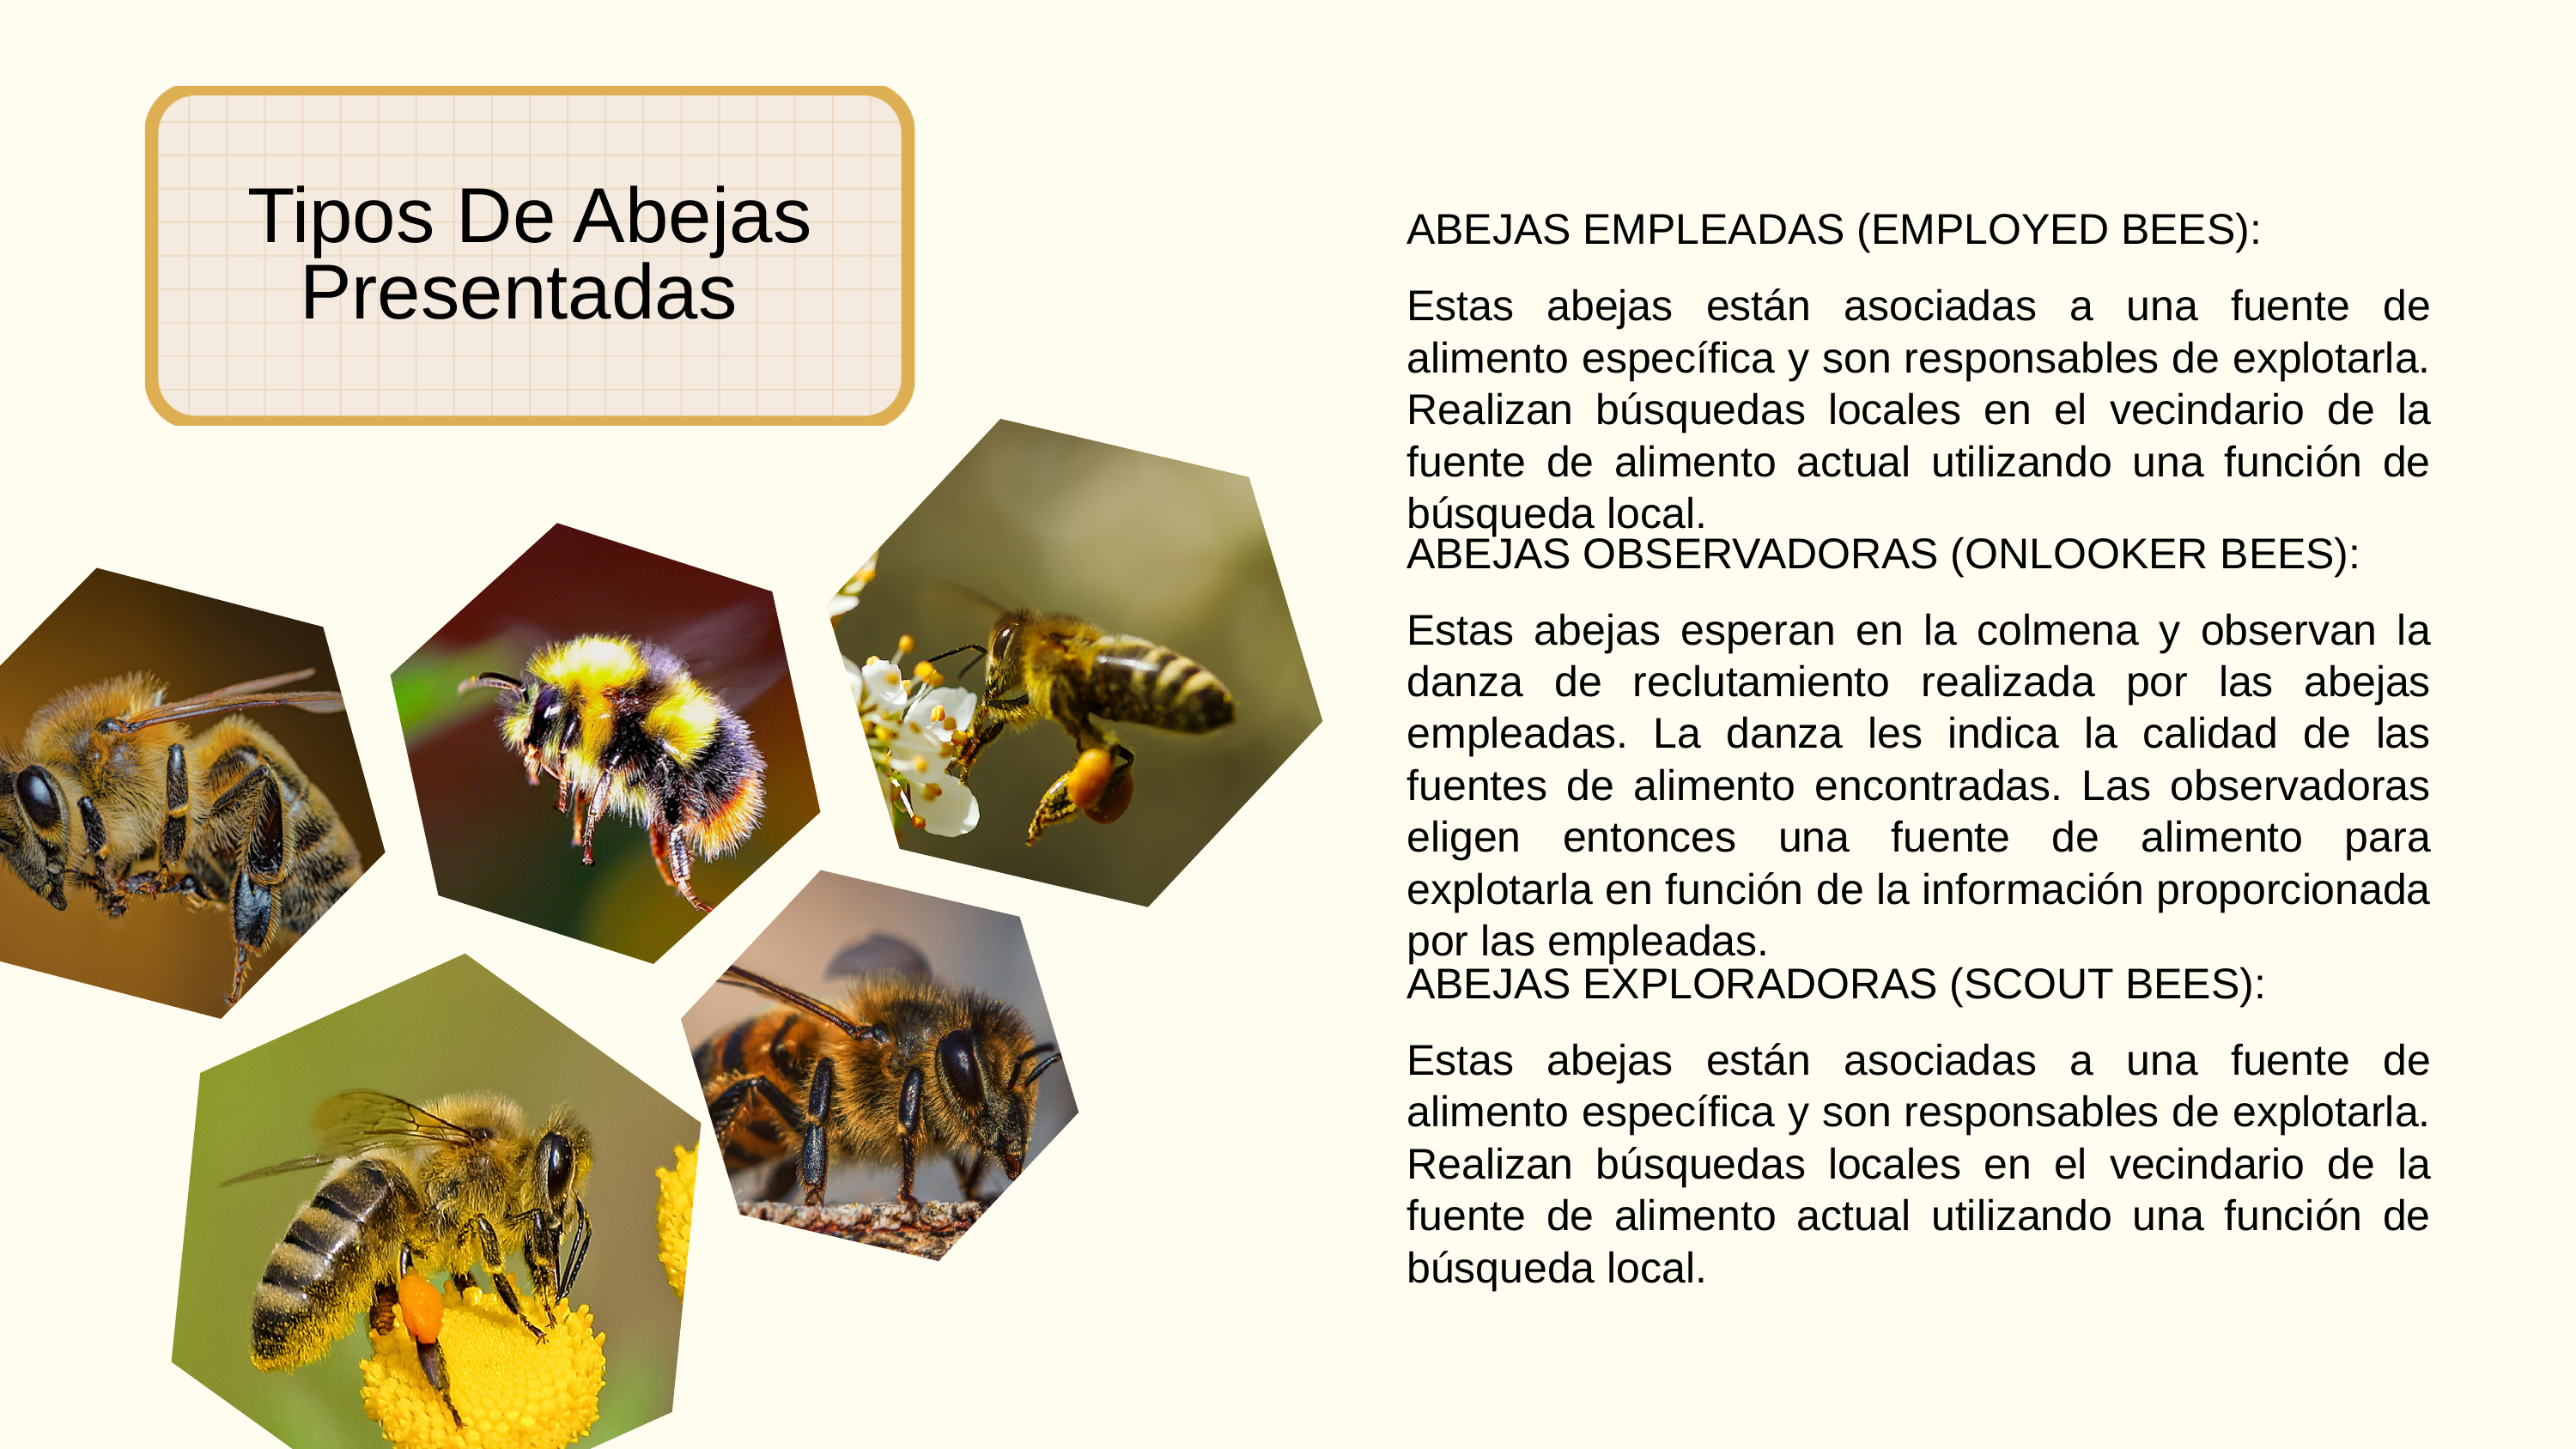

Tipos De Abejas
Presentadas
ABEJAS EMPLEADAS (EMPLOYED BEES):
Estas abejas están asociadas a una fuente de alimento específica y son responsables de explotarla. Realizan búsquedas locales en el vecindario de la fuente de alimento actual utilizando una función de búsqueda local.
ABEJAS OBSERVADORAS (ONLOOKER BEES):
Estas abejas esperan en la colmena y observan la danza de reclutamiento realizada por las abejas empleadas. La danza les indica la calidad de las fuentes de alimento encontradas. Las observadoras eligen entonces una fuente de alimento para explotarla en función de la información proporcionada por las empleadas.
ABEJAS EXPLORADORAS (SCOUT BEES):
Estas abejas están asociadas a una fuente de alimento específica y son responsables de explotarla. Realizan búsquedas locales en el vecindario de la fuente de alimento actual utilizando una función de búsqueda local.